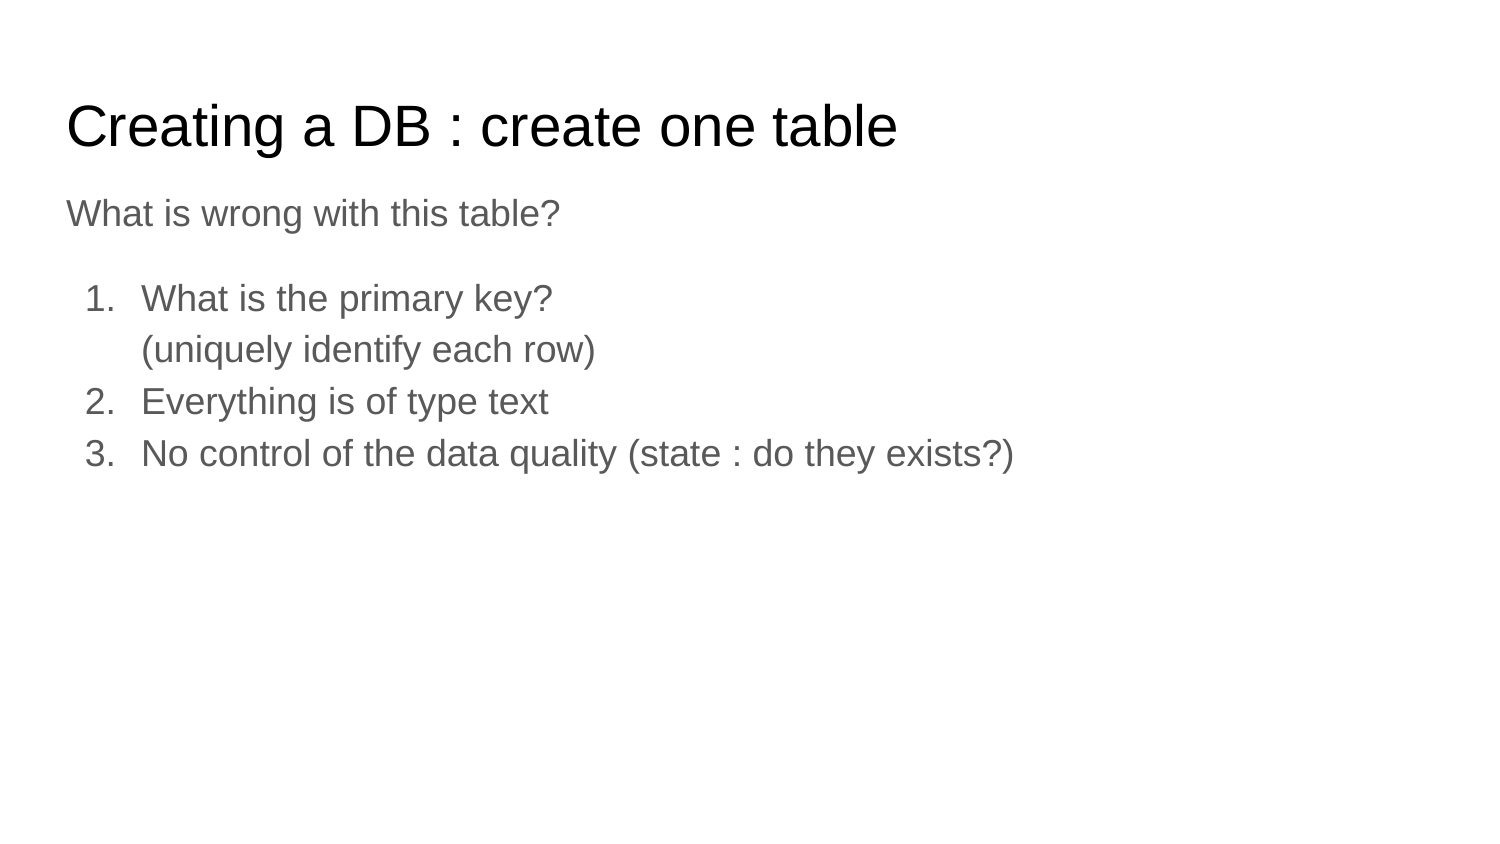

# Creating a DB : create one table
What is wrong with this table?
What is the primary key?
(uniquely identify each row)
Everything is of type text
No control of the data quality (state : do they exists?)